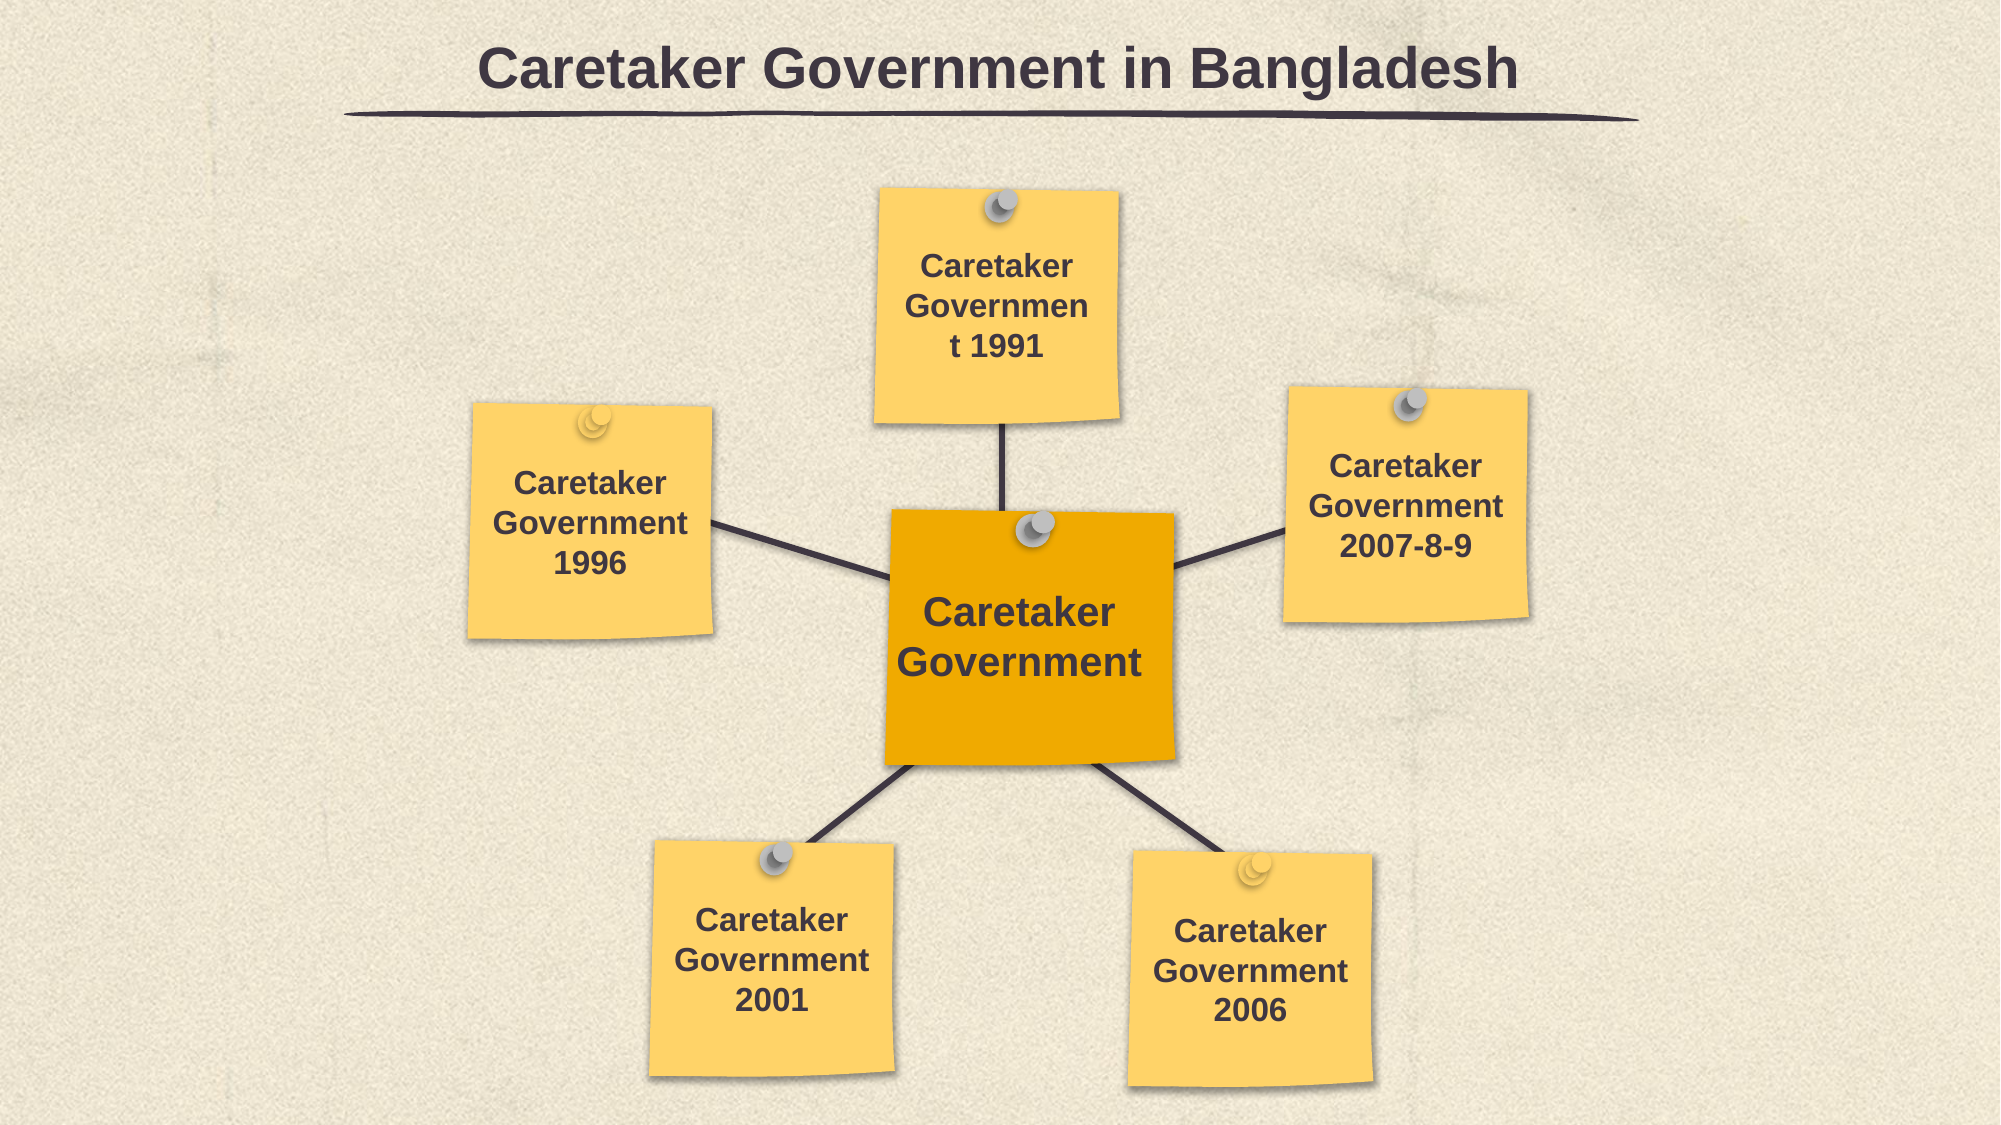

# Caretaker Government in Bangladesh

Caretaker Government 1991
Caretaker Government 2007-8-9

Caretaker Government 1996

Caretaker Government
Caretaker Government 2001

Caretaker Government 2006